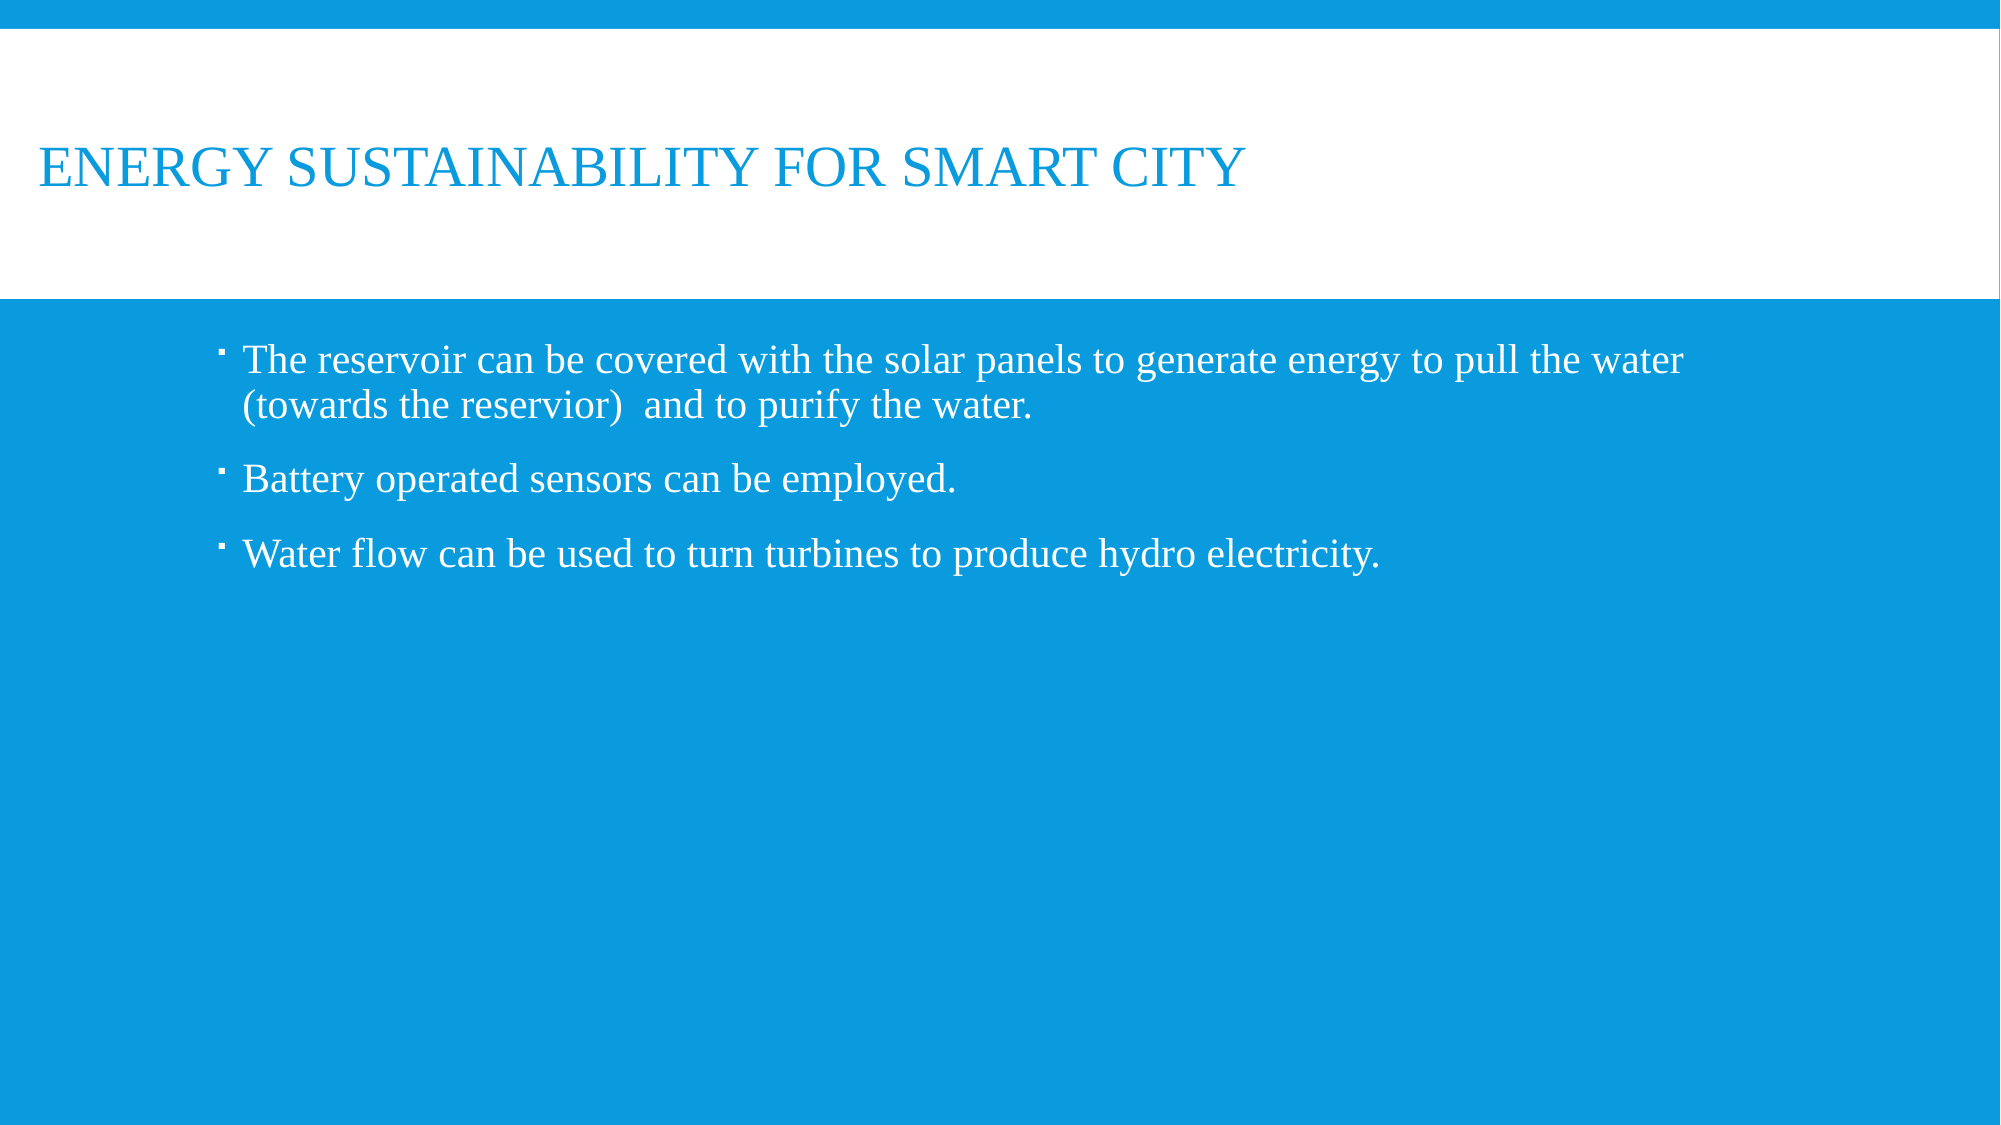

# Energy sustainability for smart city
The reservoir can be covered with the solar panels to generate energy to pull the water (towards the reservior)  and to purify the water.
Battery operated sensors can be employed.
Water flow can be used to turn turbines to produce hydro electricity.